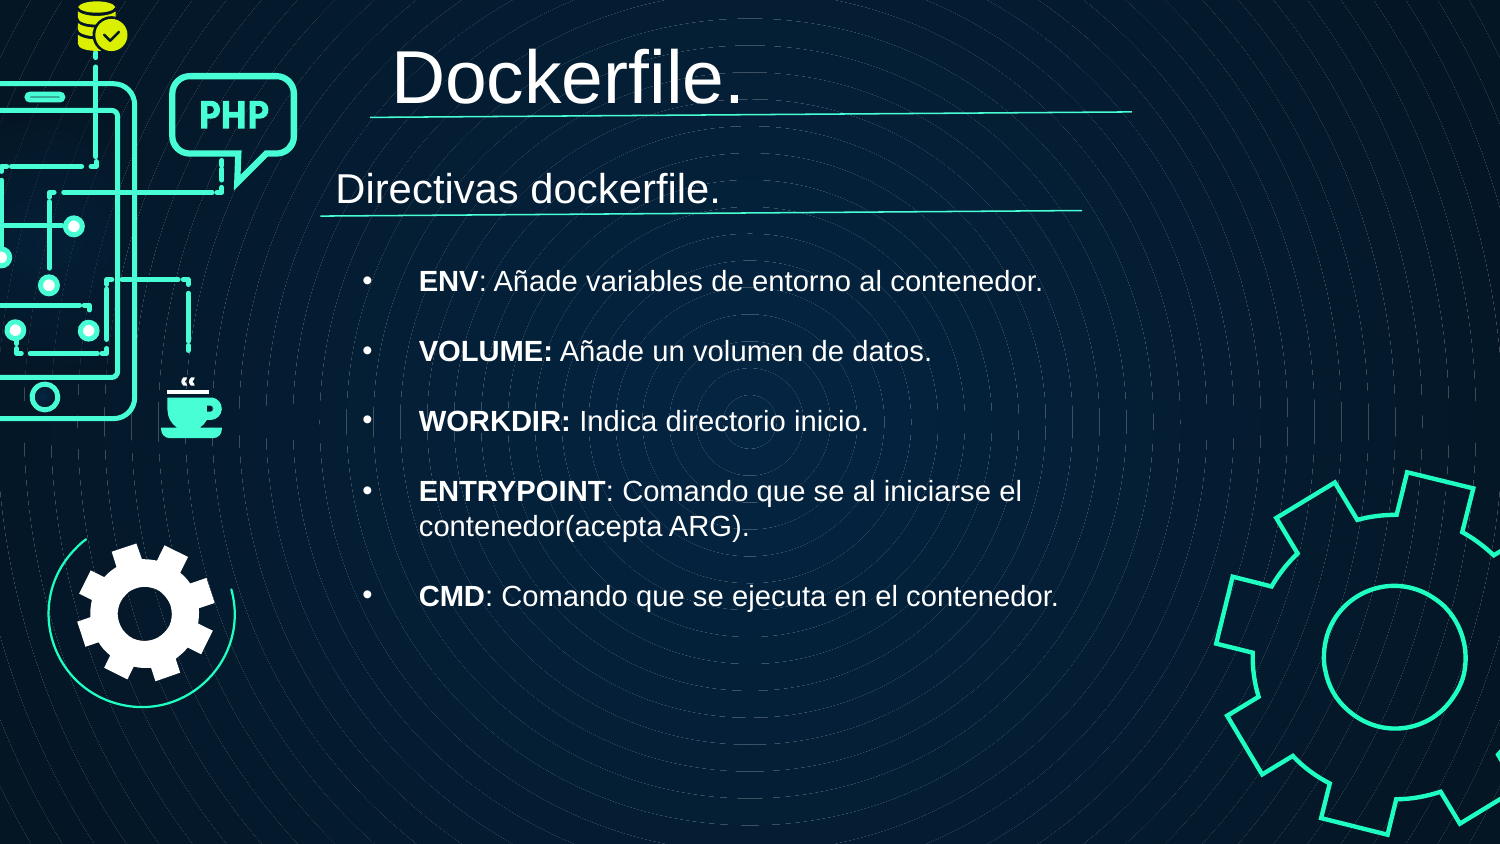

# Dockerfile.

Directivas dockerfile.

ENV: Añade variables de entorno al contenedor.

VOLUME: Añade un volumen de datos.

WORKDIR: Indica directorio inicio.

ENTRYPOINT: Comando que se al iniciarse el contenedor(acepta ARG).

CMD: Comando que se ejecuta en el contenedor.